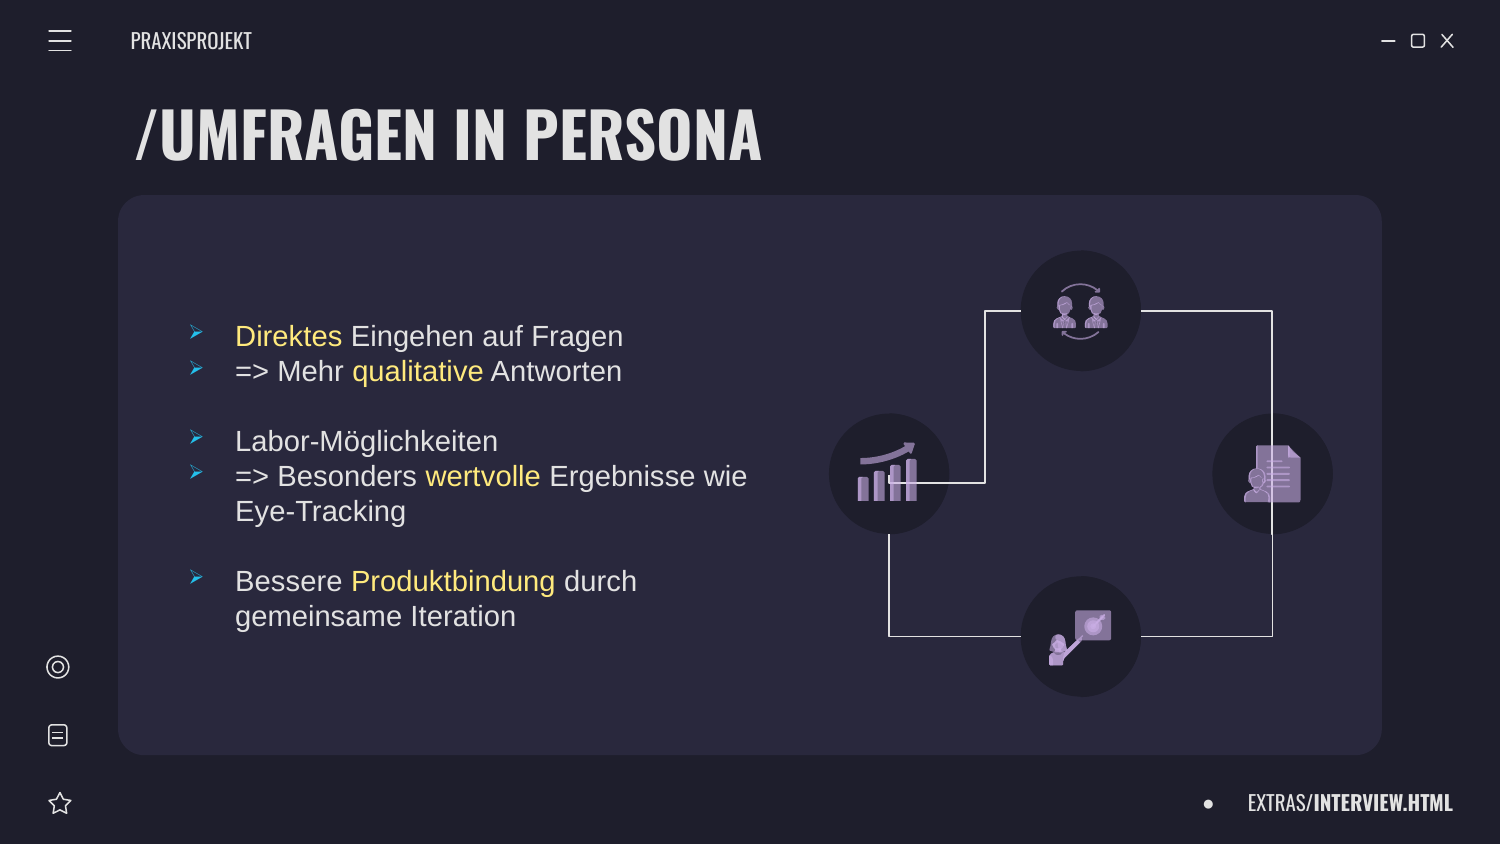

PRAXISPROJEKT

# /UMFRAGEN IN PERSONA

Direktes Eingehen auf Fragen
=> Mehr qualitative Antworten

Labor-Möglichkeiten
=> Besonders wertvolle Ergebnisse wie Eye-Tracking

Bessere Produktbindung durch gemeinsame Iteration

EXTRAS/INTERVIEW.HTML